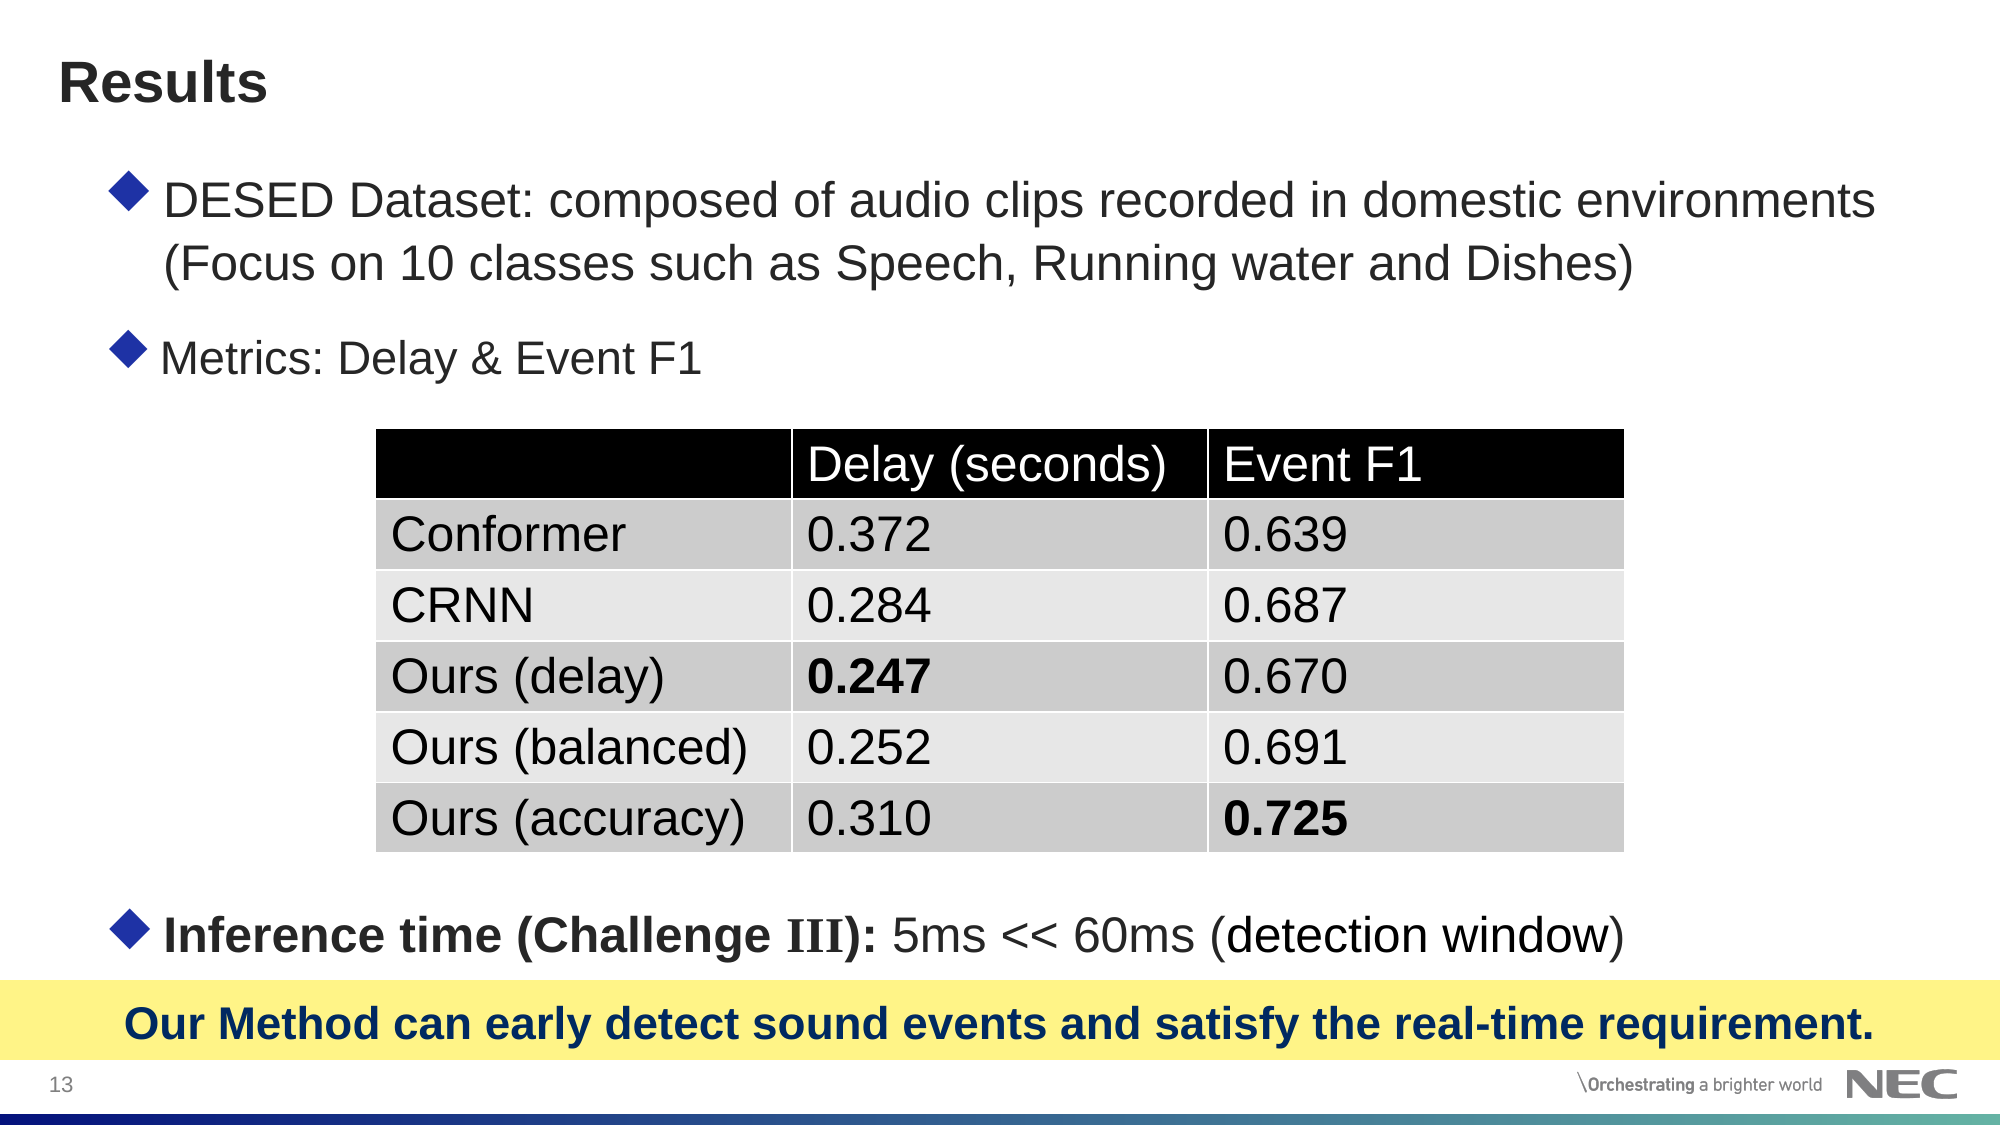

# Results
DESED Dataset: composed of audio clips recorded in domestic environments (Focus on 10 classes such as Speech, Running water and Dishes)
Metrics: Delay & Event F1
|  | Delay (seconds) | Event F1 |
| --- | --- | --- |
| Conformer | 0.372 | 0.639 |
| CRNN | 0.284 | 0.687 |
| Ours (delay) | 0.247 | 0.670 |
| Ours (balanced) | 0.252 | 0.691 |
| Ours (accuracy) | 0.310 | 0.725 |
Inference time (Challenge III): 5ms << 60ms (detection window)
Our Method can early detect sound events and satisfy the real-time requirement.